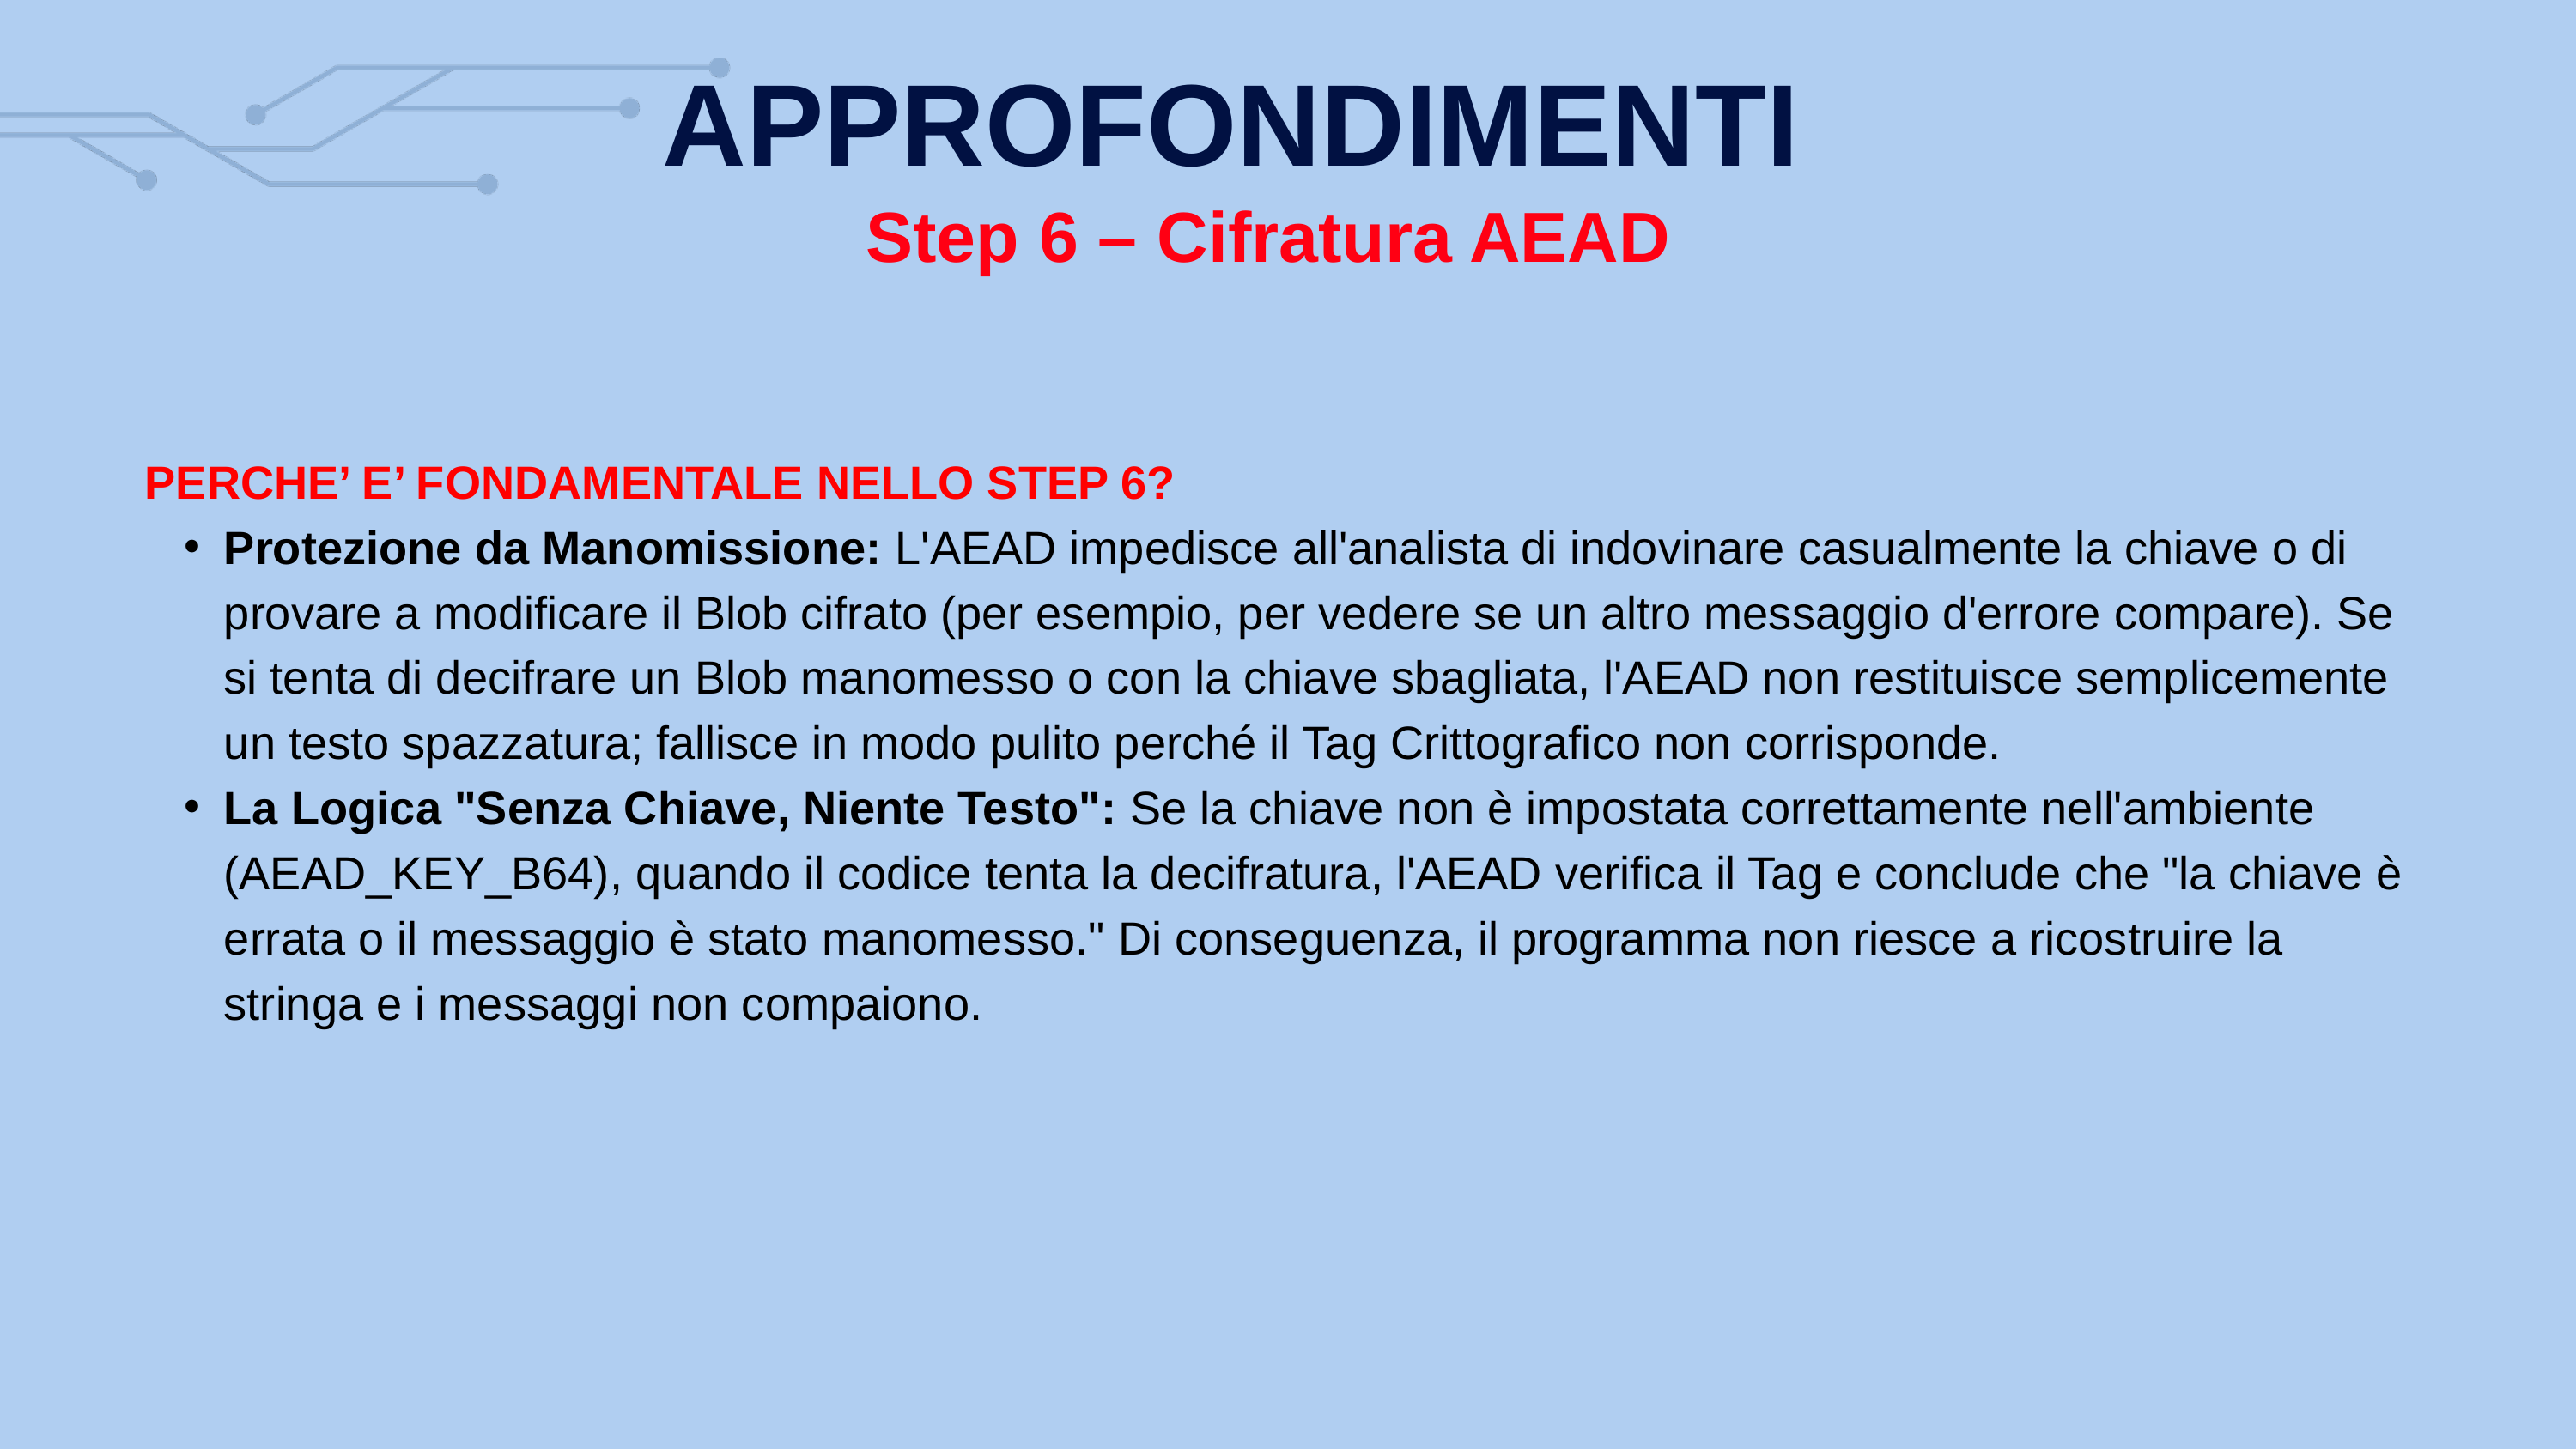

APPROFONDIMENTI
Step 6 – Cifratura AEAD
PERCHE’ E’ FONDAMENTALE NELLO STEP 6?
Protezione da Manomissione: L'AEAD impedisce all'analista di indovinare casualmente la chiave o di provare a modificare il Blob cifrato (per esempio, per vedere se un altro messaggio d'errore compare). Se si tenta di decifrare un Blob manomesso o con la chiave sbagliata, l'AEAD non restituisce semplicemente un testo spazzatura; fallisce in modo pulito perché il Tag Crittografico non corrisponde.
La Logica "Senza Chiave, Niente Testo": Se la chiave non è impostata correttamente nell'ambiente (AEAD_KEY_B64), quando il codice tenta la decifratura, l'AEAD verifica il Tag e conclude che "la chiave è errata o il messaggio è stato manomesso." Di conseguenza, il programma non riesce a ricostruire la stringa e i messaggi non compaiono.